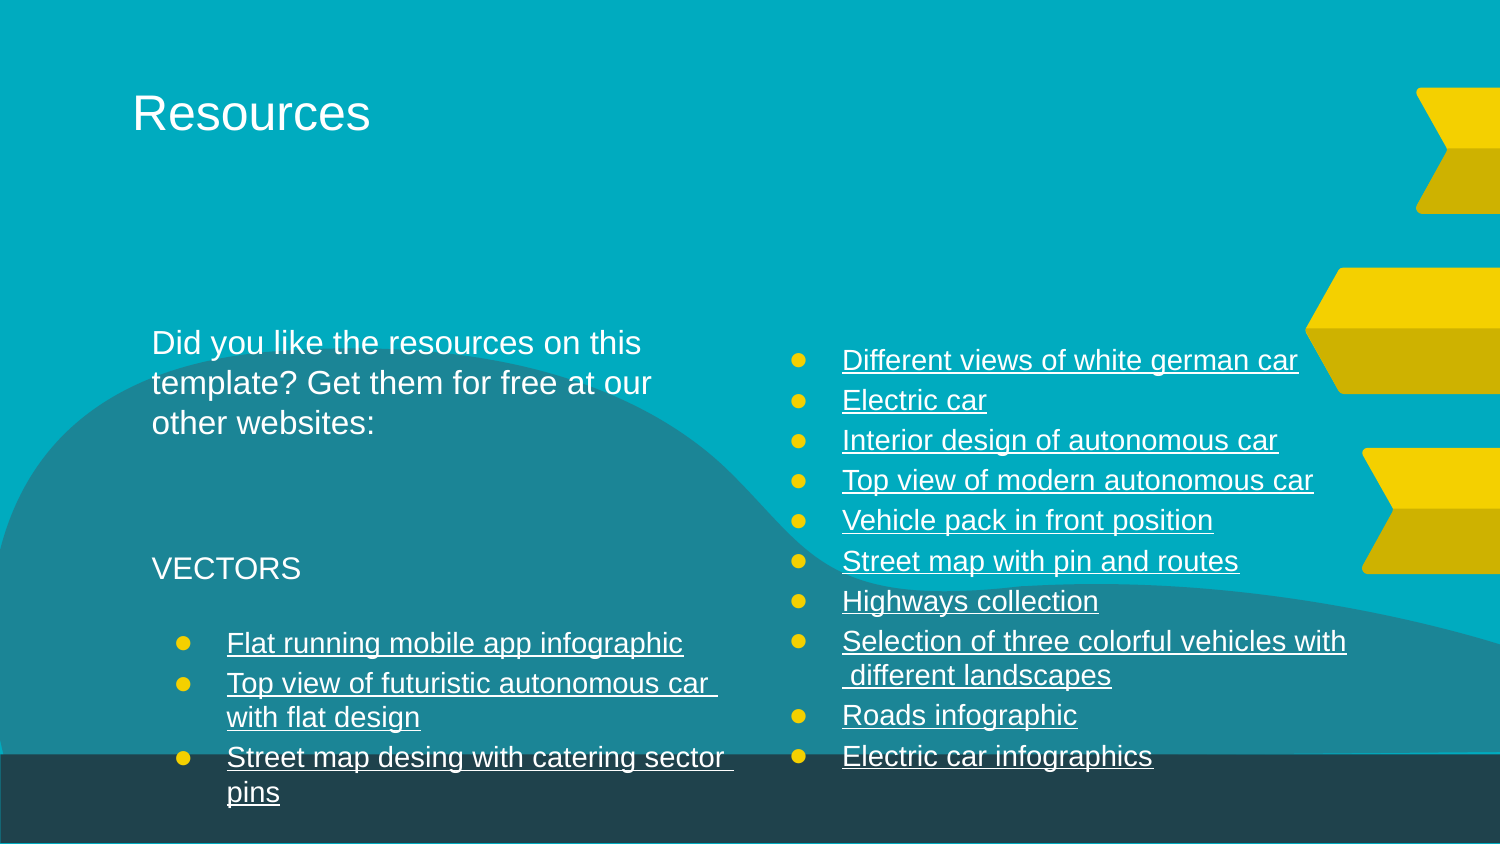

# Resources
Did you like the resources on this template? Get them for free at our other websites:

VECTORS
Flat running mobile app infographic
Top view of futuristic autonomous car with flat design
Street map desing with catering sector pins

Different views of white german car
Electric car
Interior design of autonomous car
Top view of modern autonomous car
Vehicle pack in front position
Street map with pin and routes
Highways collection
Selection of three colorful vehicles with different landscapes
Roads infographic
Electric car infographics